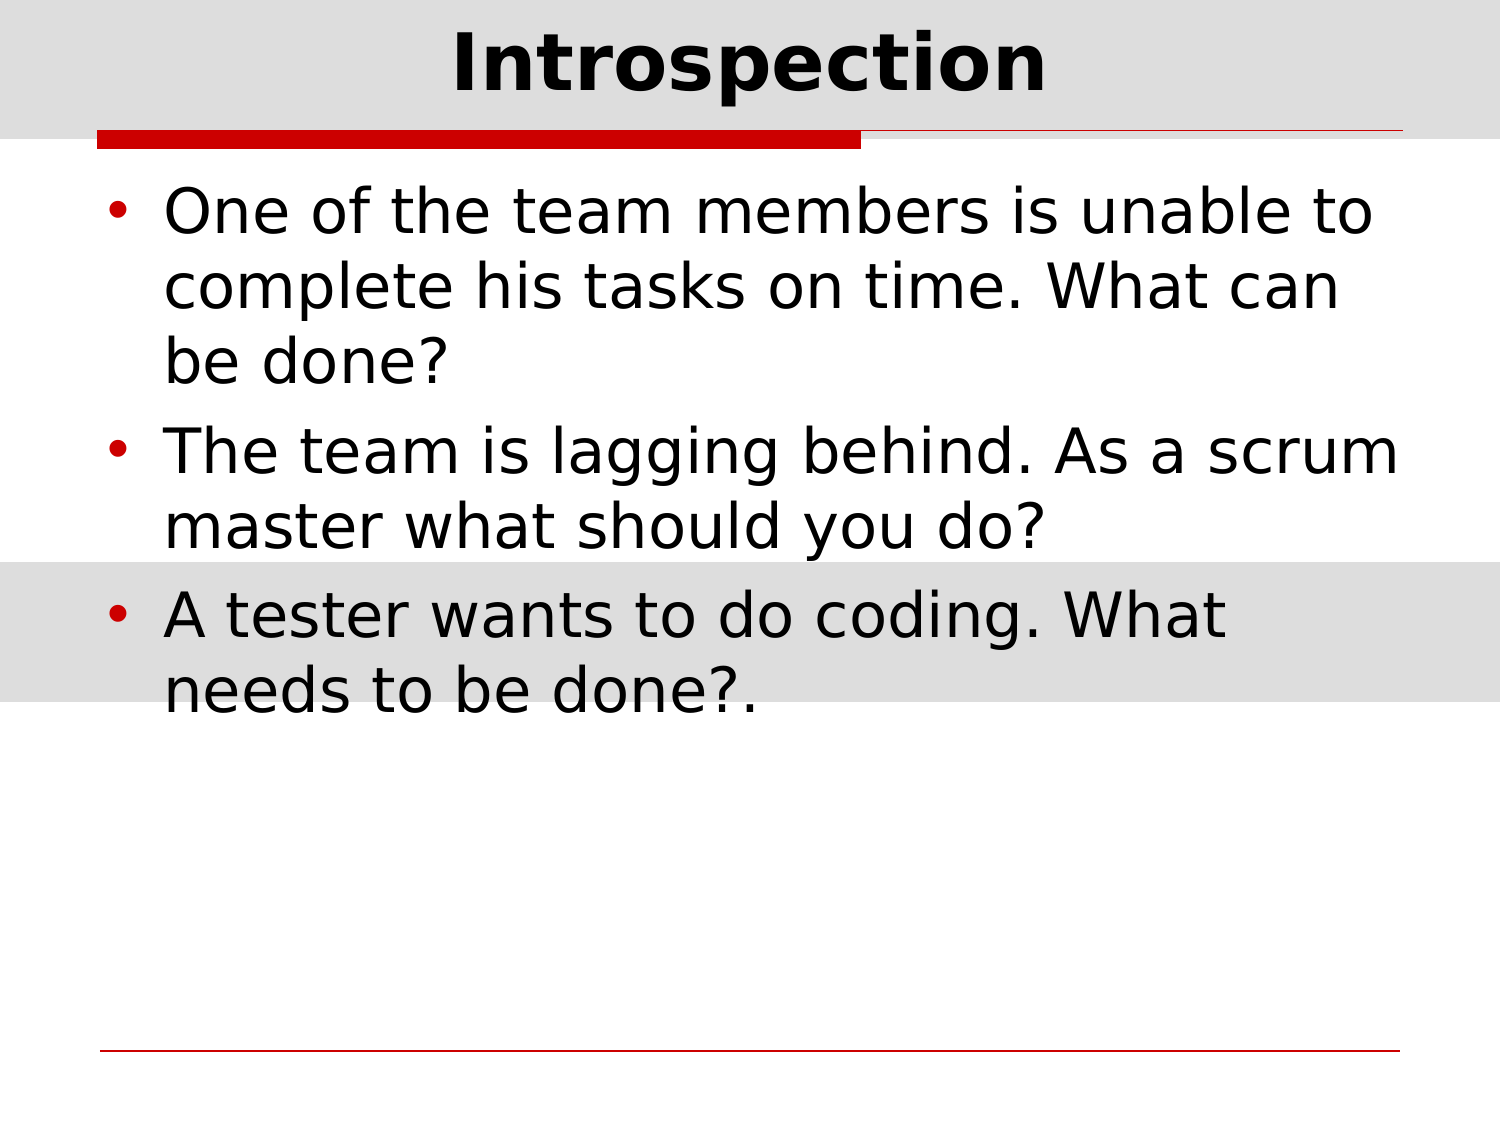

# Introspection
One of the team members is unable to complete his tasks on time. What can be done?
The team is lagging behind. As a scrum master what should you do?
A tester wants to do coding. What needs to be done?.